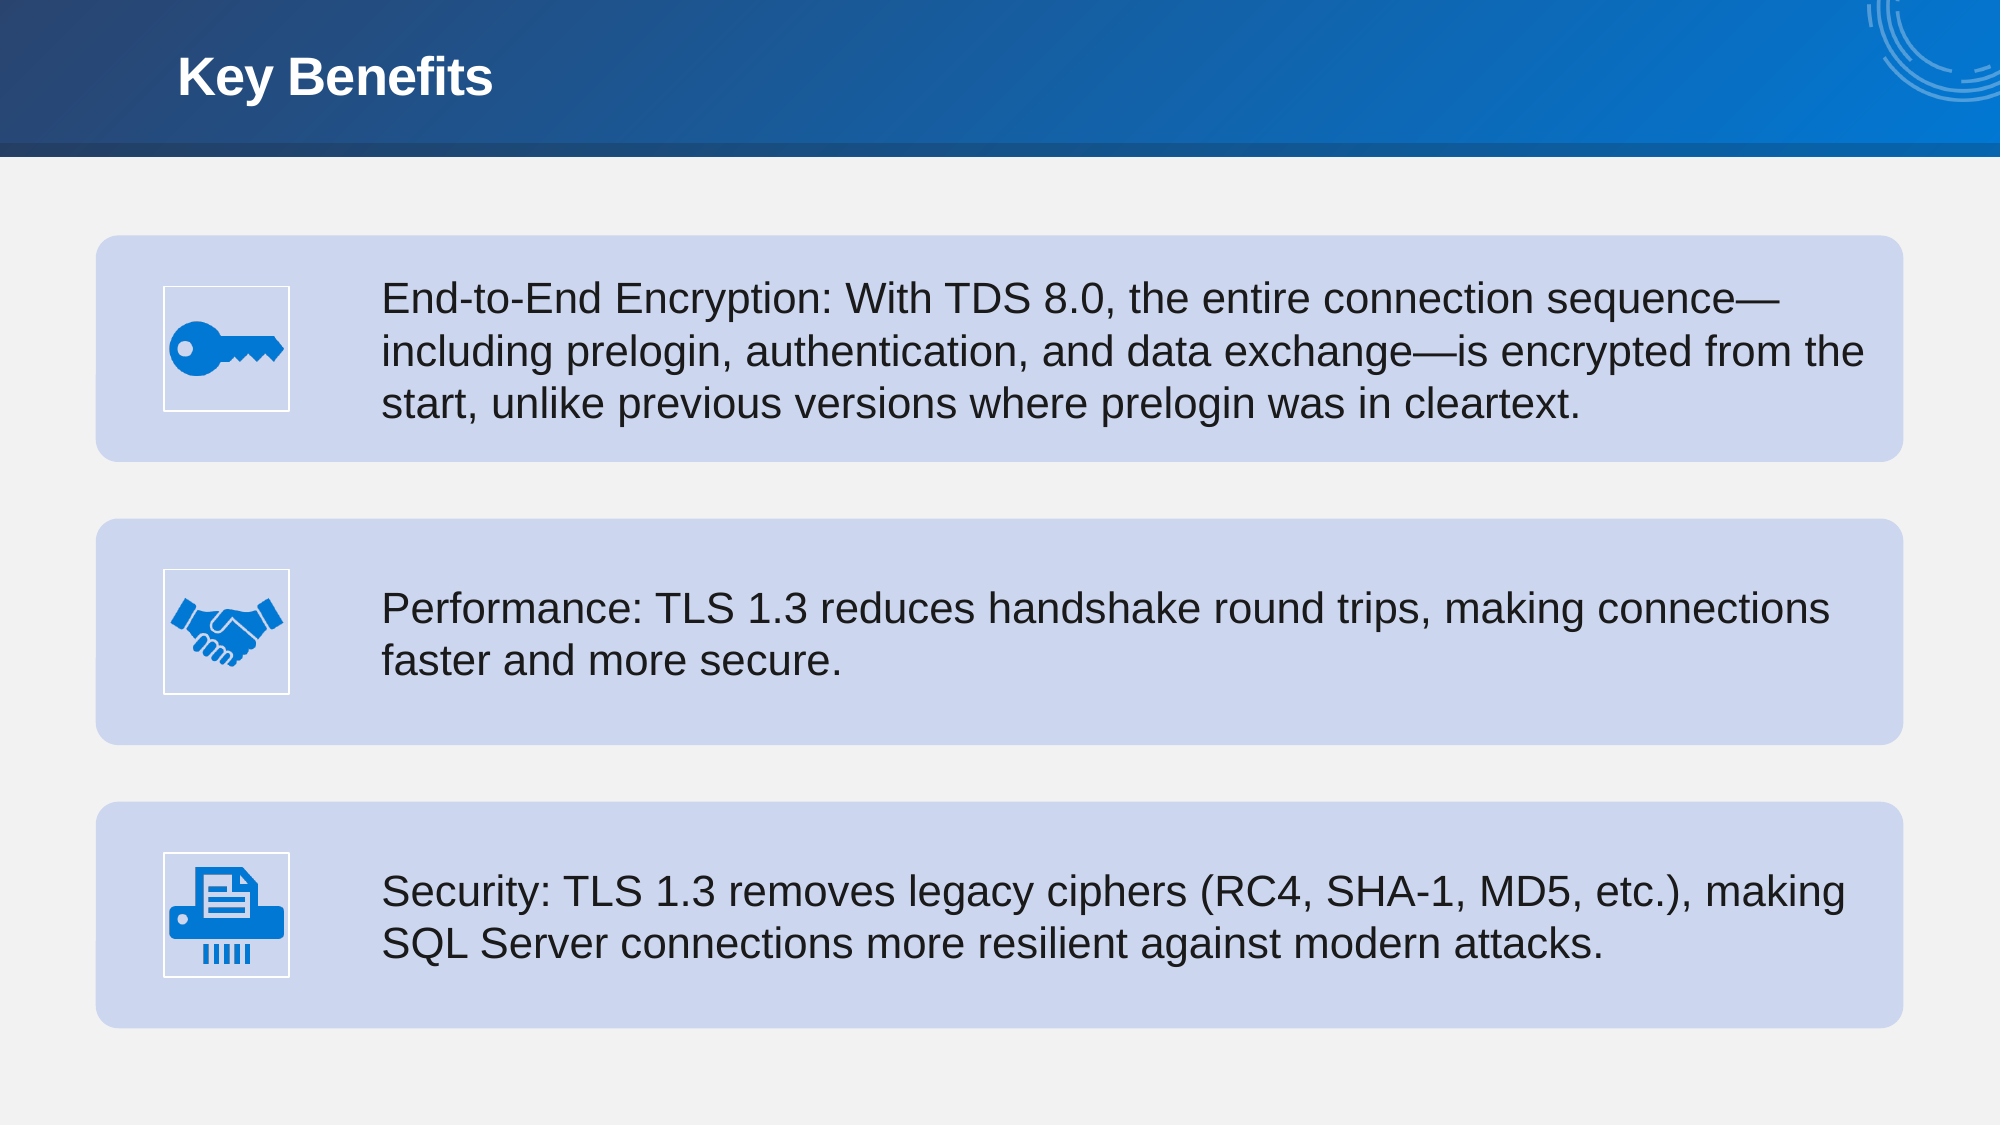

# Key Benefits
End-to-End Encryption: With TDS 8.0, the entire connection sequence—including prelogin, authentication, and data exchange—is encrypted from the start, unlike previous versions where prelogin was in cleartext.
Performance: TLS 1.3 reduces handshake round trips, making connections faster and more secure.
Security: TLS 1.3 removes legacy ciphers (RC4, SHA-1, MD5, etc.), making SQL Server connections more resilient against modern attacks.